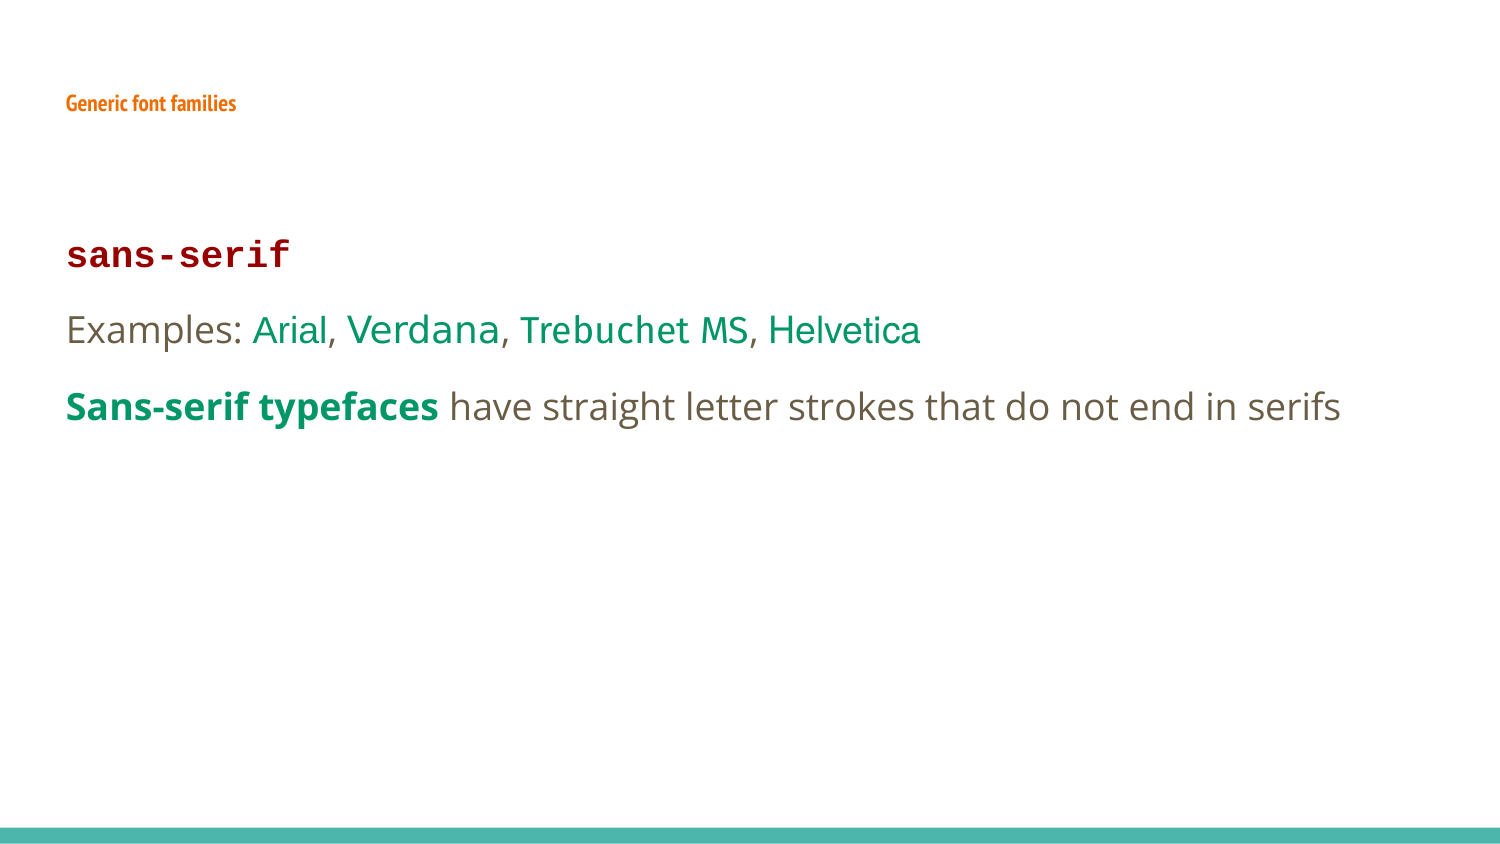

Generic font families
sans-serif
Examples: Arial, Verdana, Trebuchet MS, Helvetica
Sans-serif typefaces have straight letter strokes that do not end in serifs